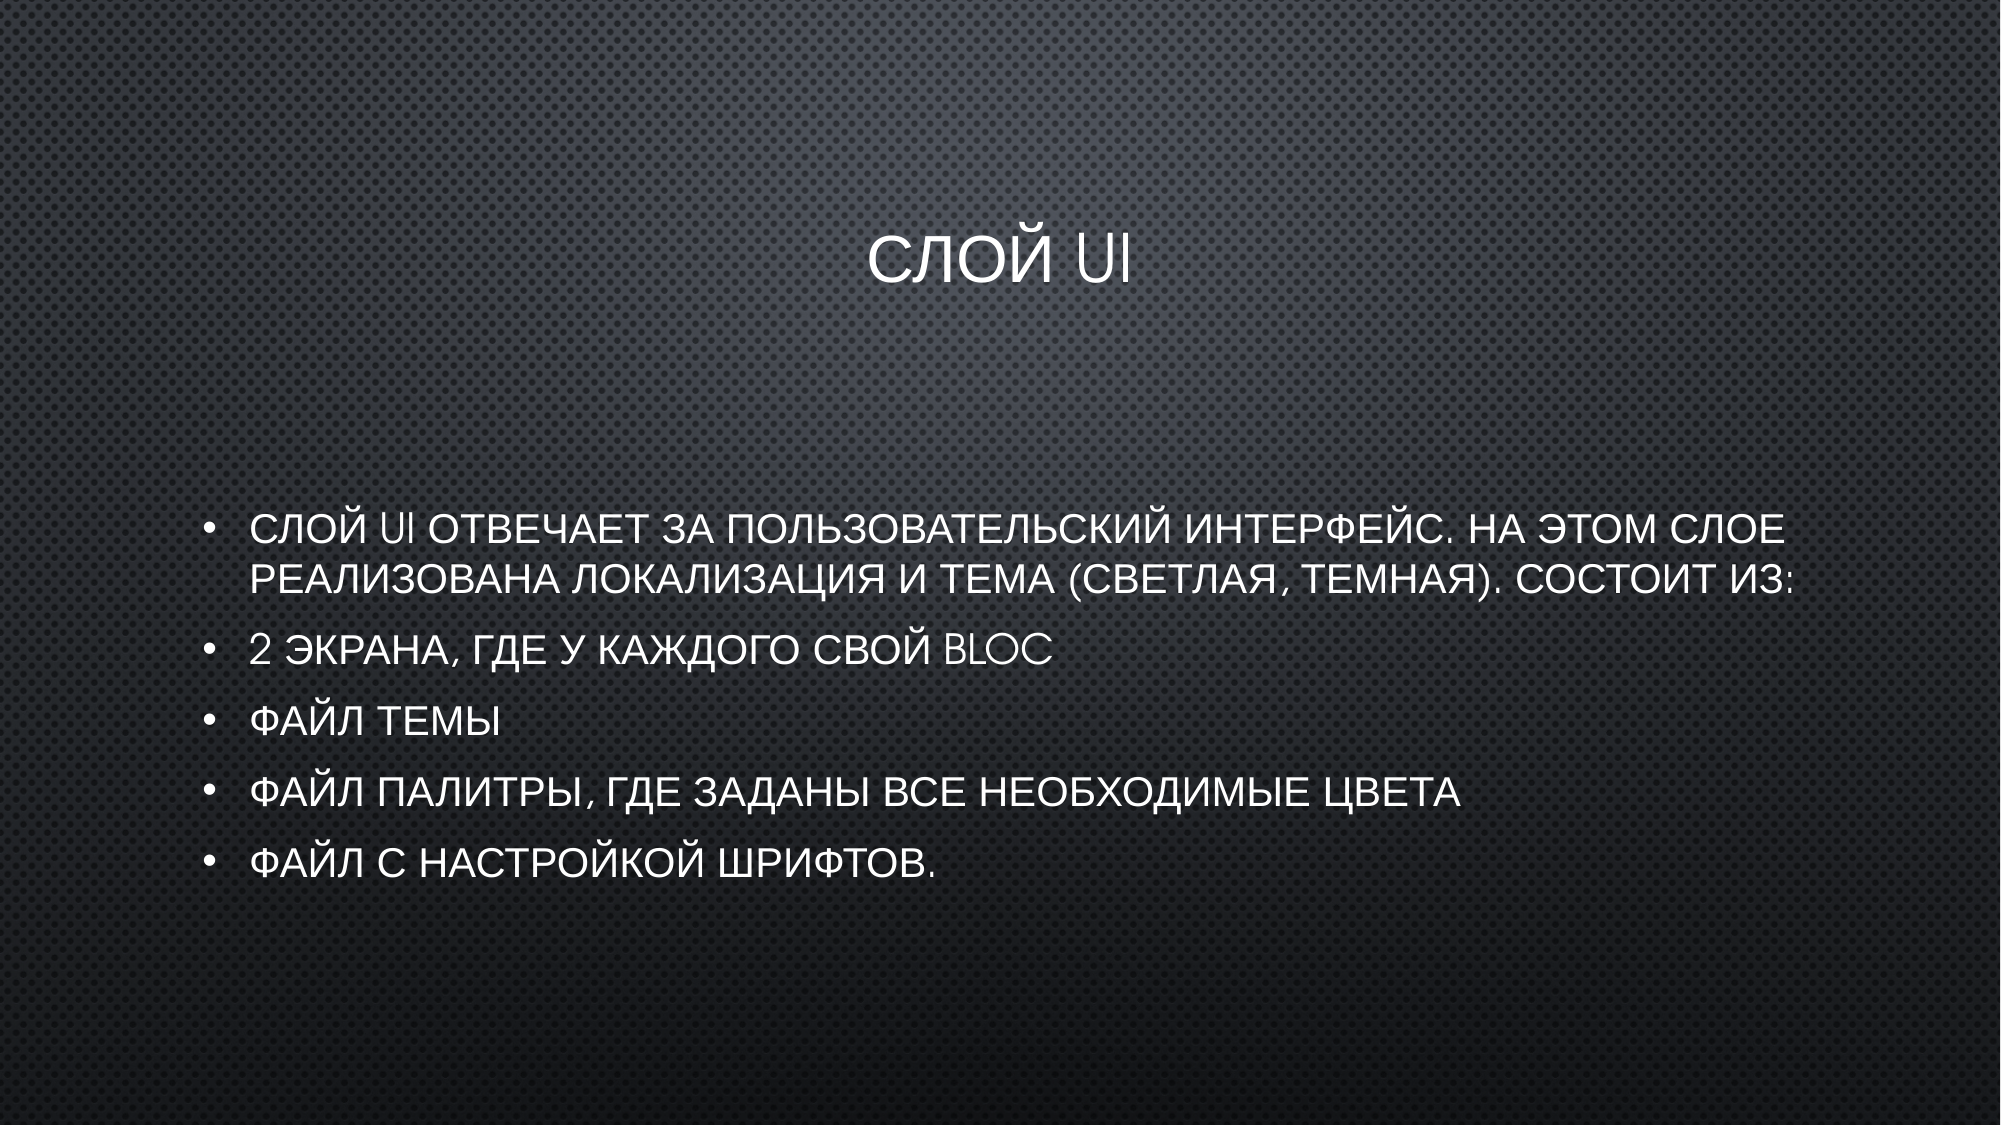

# Слой UI
Слой UI отвечает за пользовательский интерфейс. На этом слое реализована локализация и тема (светлая, темная). Состоит из:
2 Экрана, где у каждого свой Bloc
Файл темы
Файл палитры, где заданы все необходимые цвета
Файл с настройкой шрифтов.